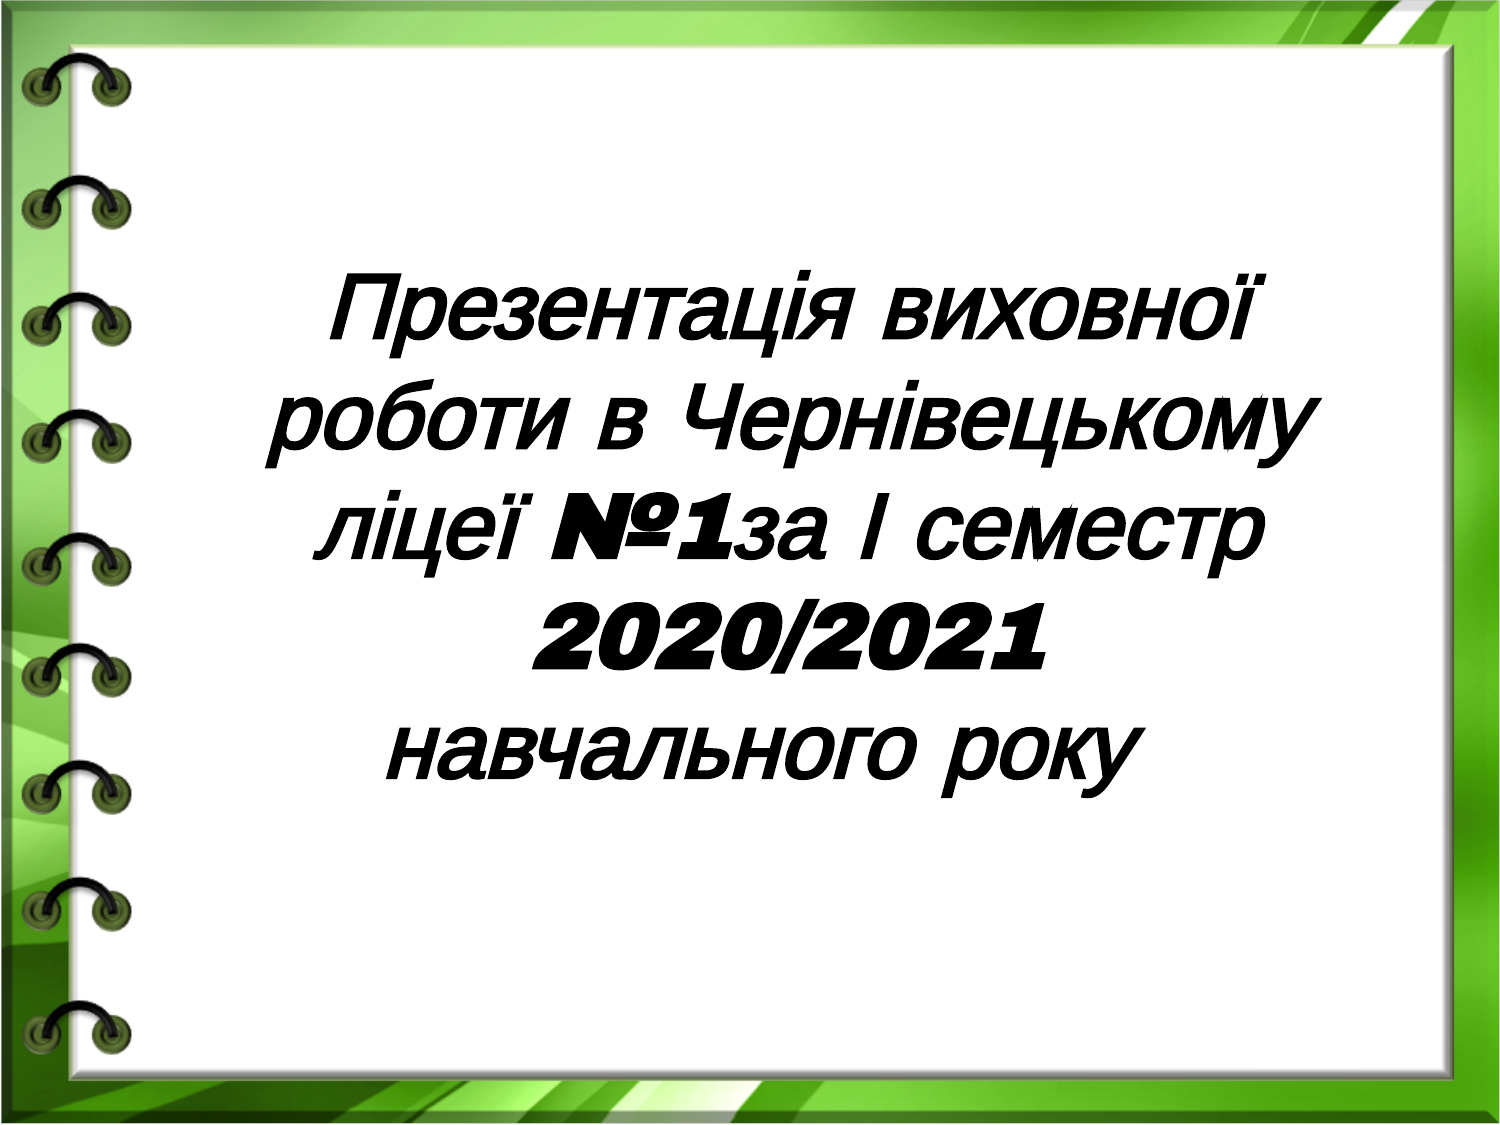

# Презентація виховної роботи в Чернівецькому ліцеї №1за І семестр 2020/2021 навчального року